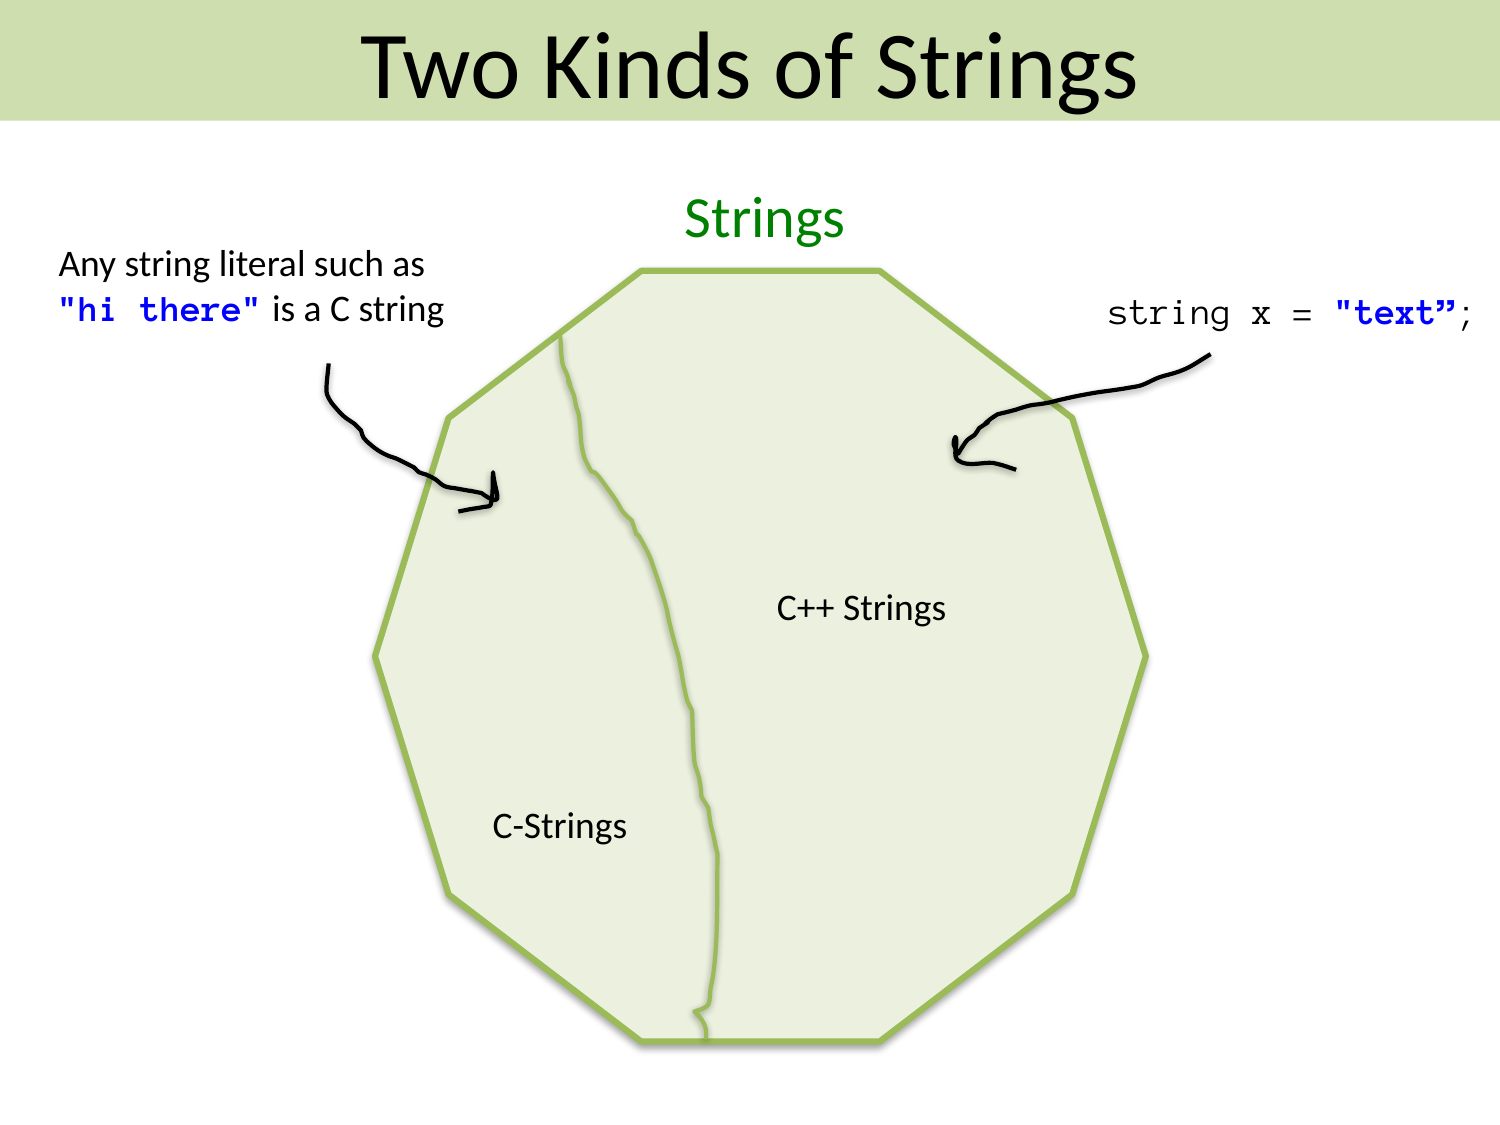

Two Kinds of Strings
Strings
Any string literal such as "hi there" is a C string

string x = "text”;

C++ Strings
C-Strings